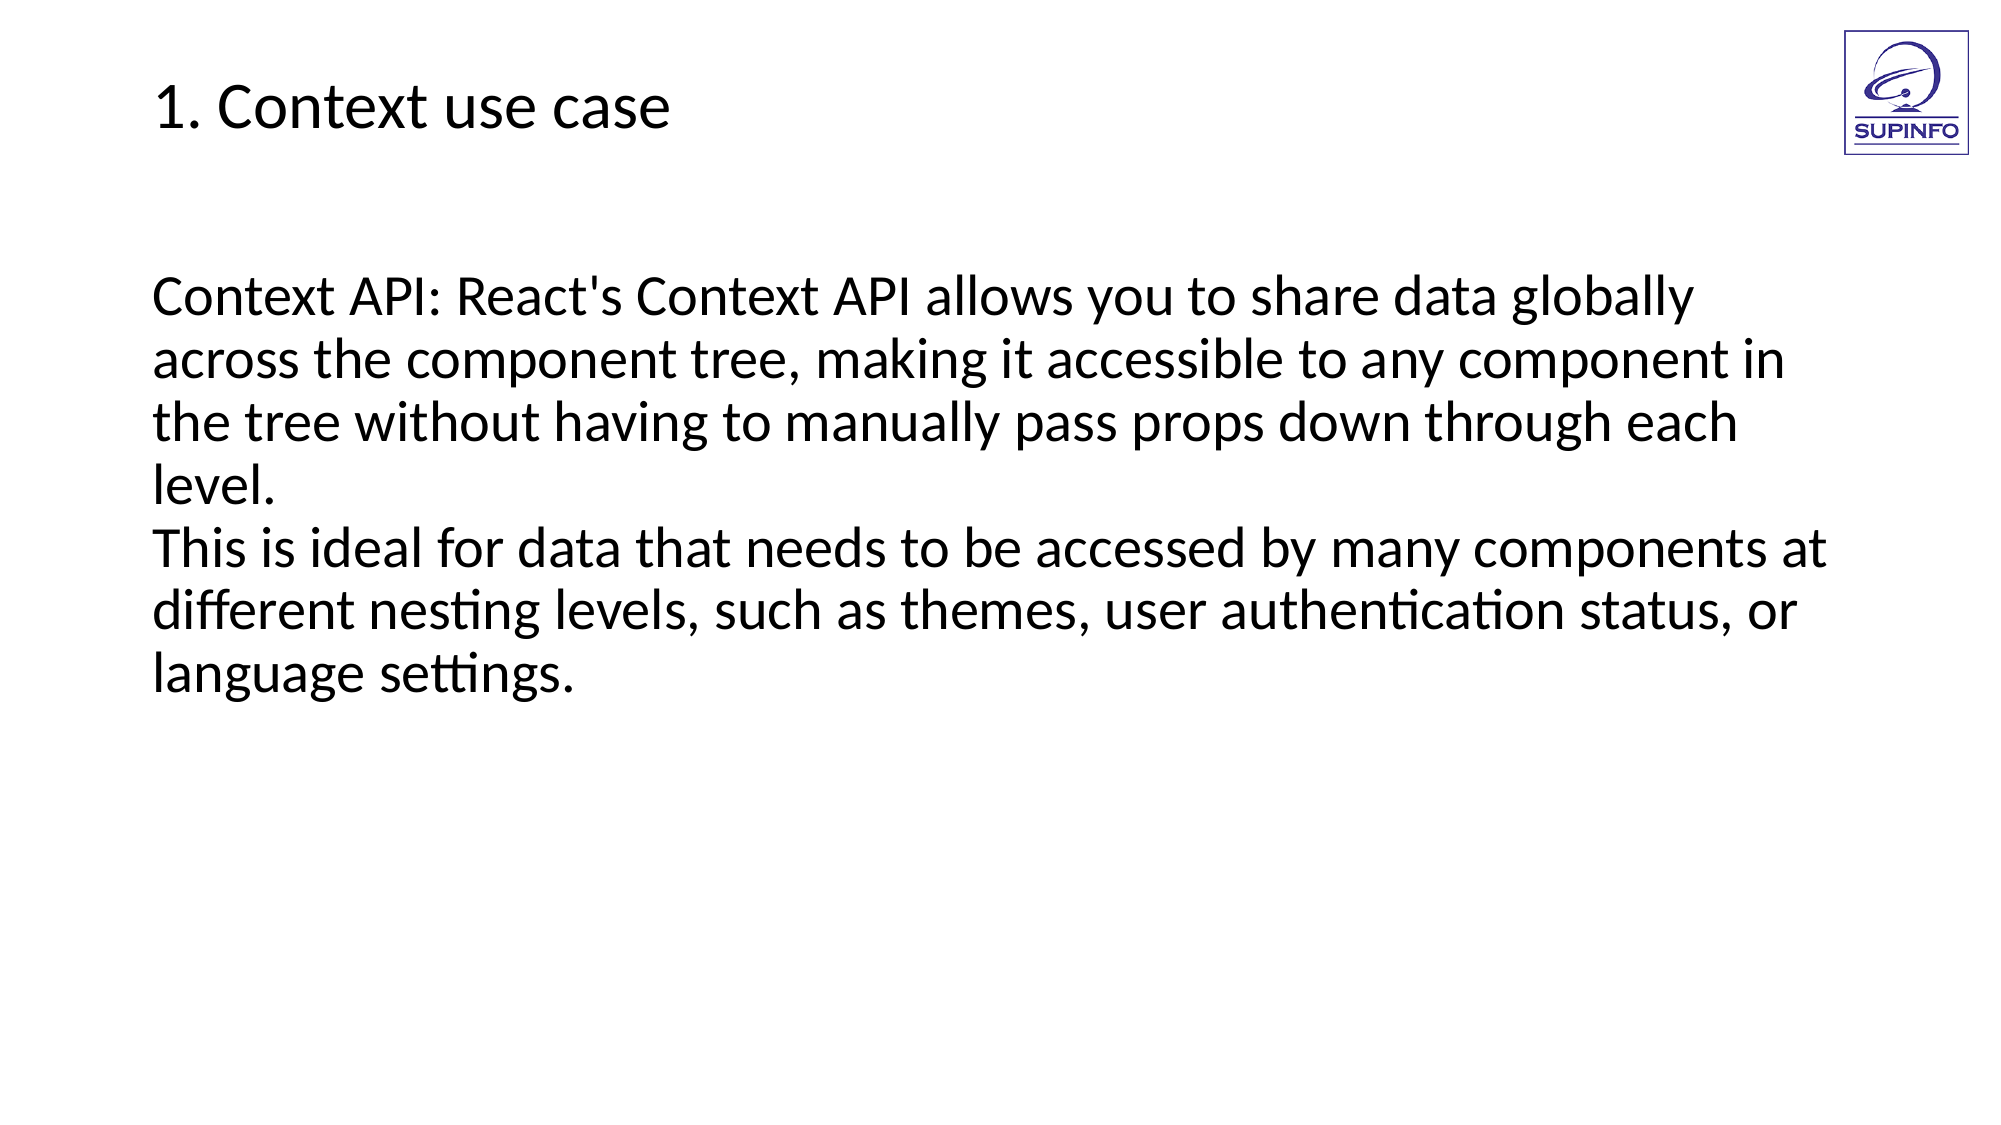

1. Context use case
Context API: React's Context API allows you to share data globally across the component tree, making it accessible to any component in the tree without having to manually pass props down through each level.
This is ideal for data that needs to be accessed by many components at different nesting levels, such as themes, user authentication status, or language settings.